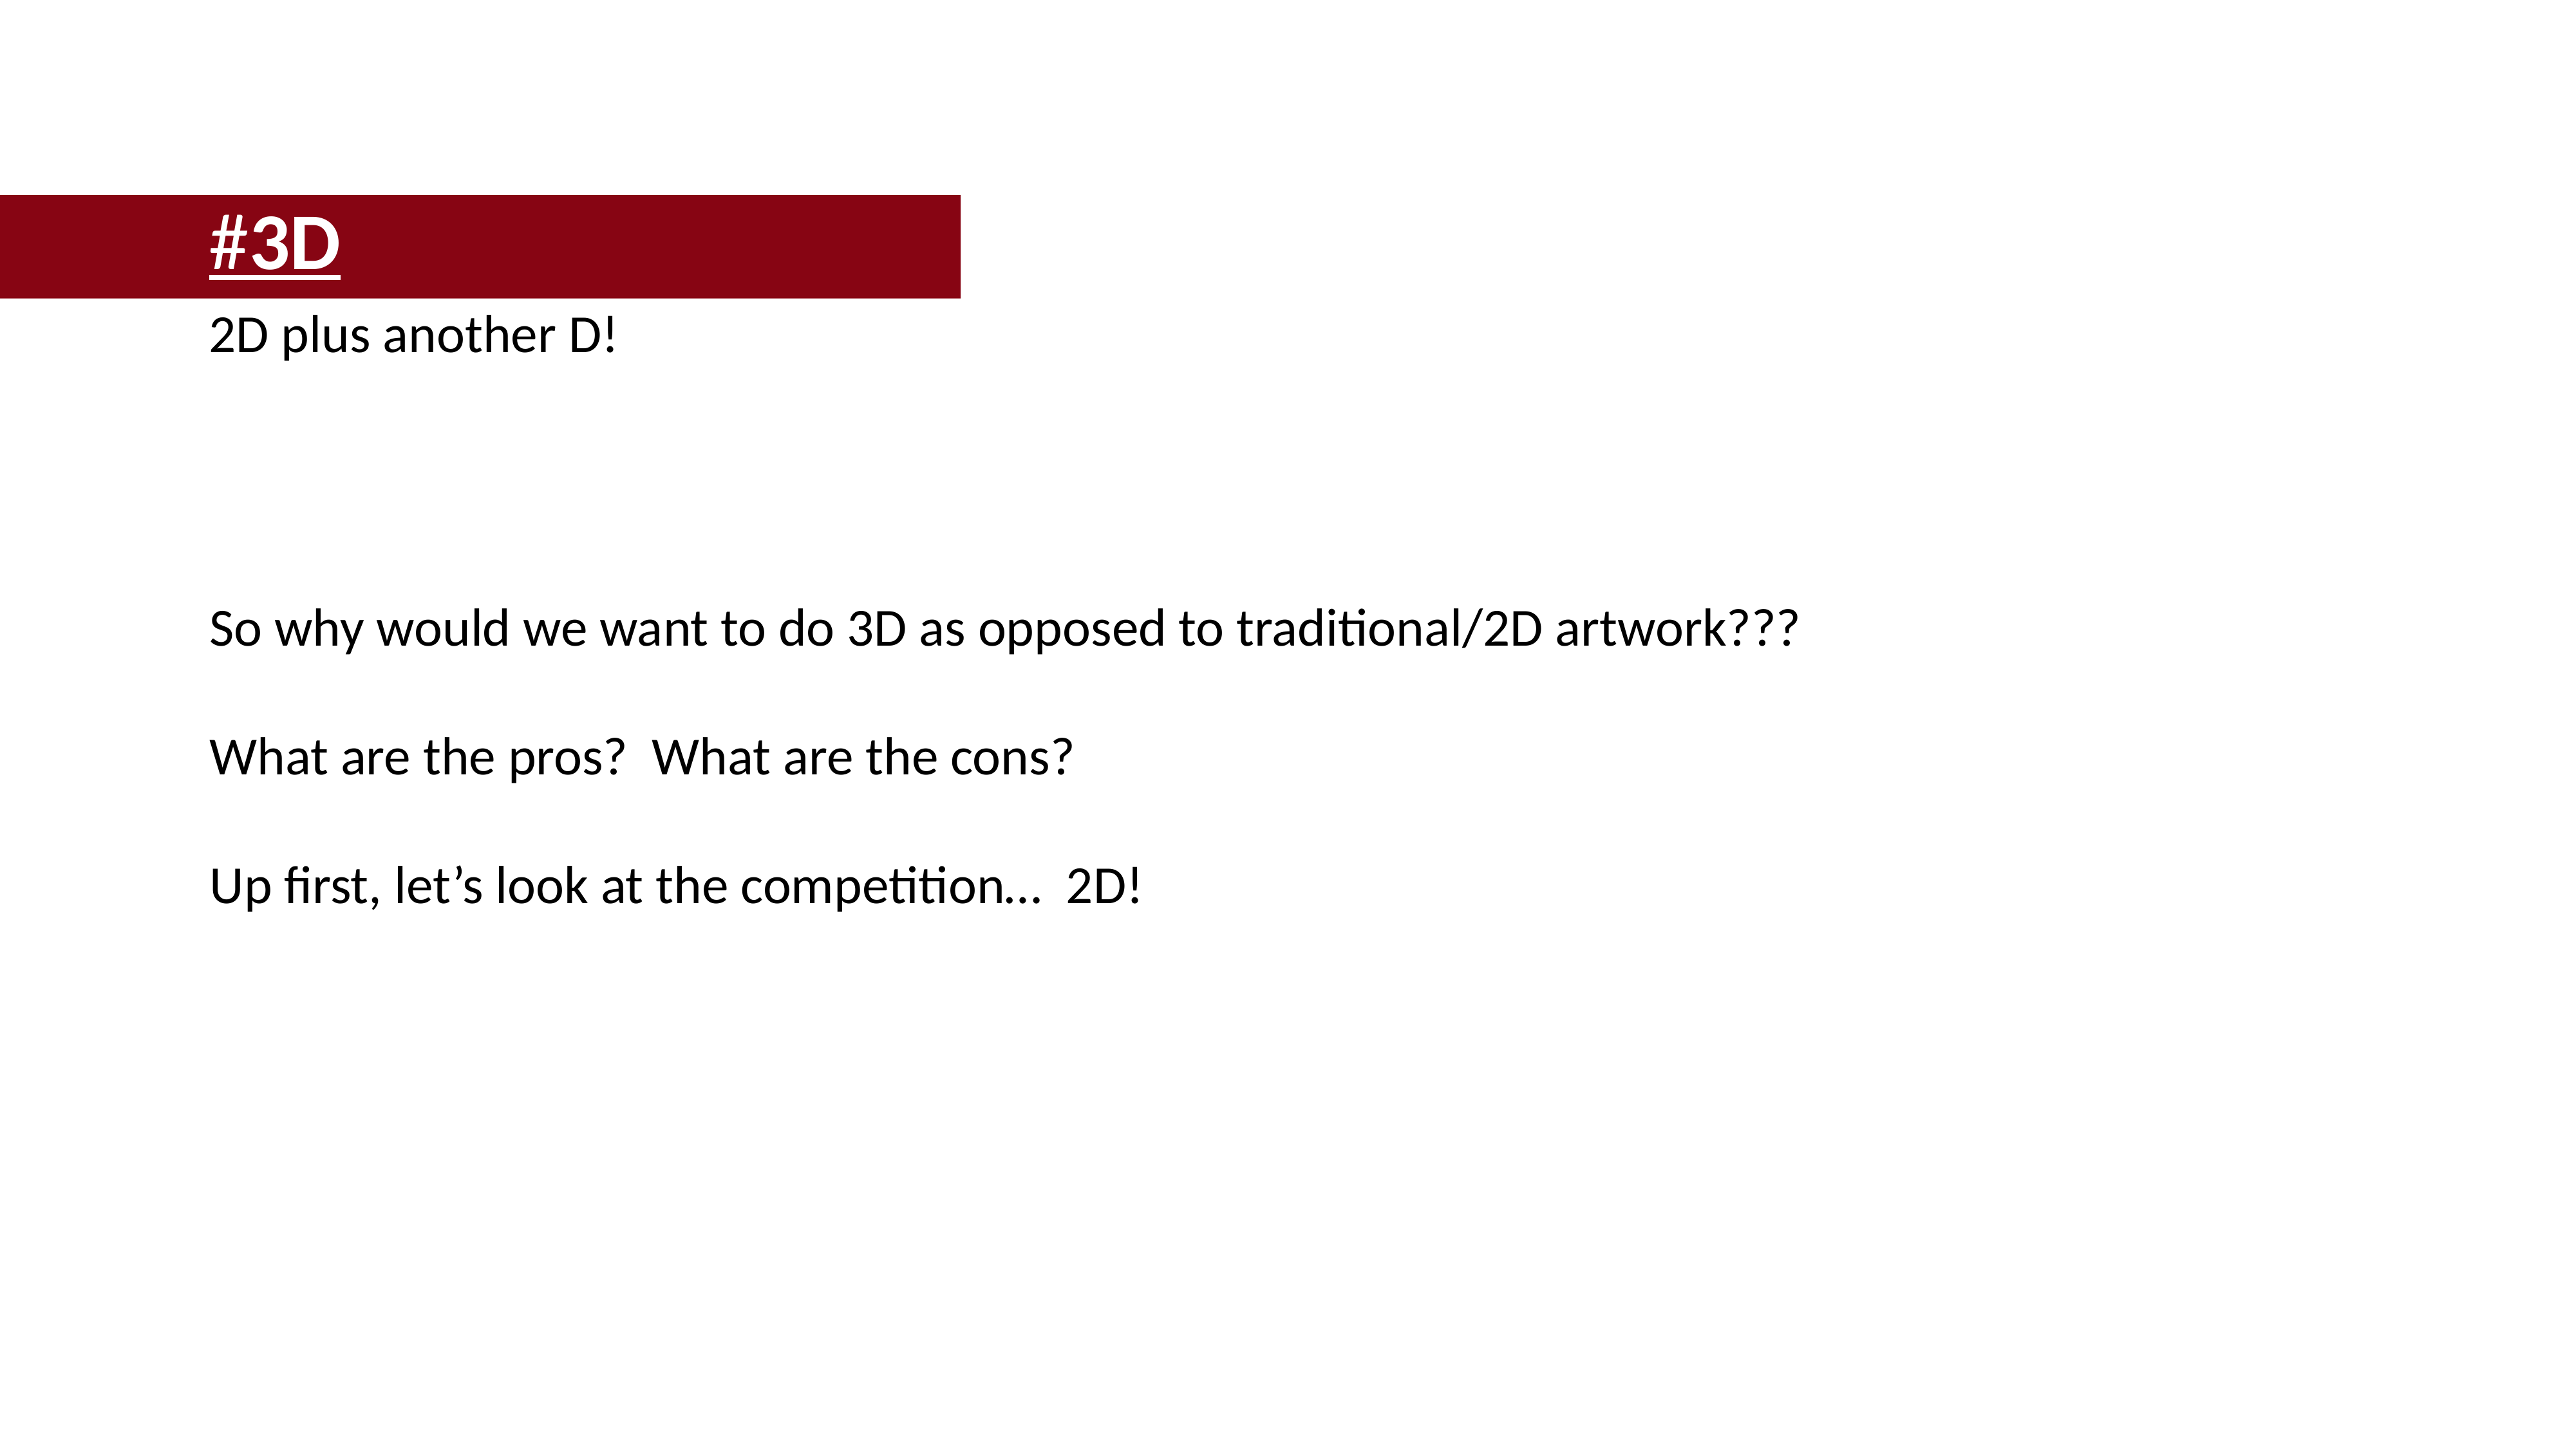

#3D
2D plus another D!

So why would we want to do 3D as opposed to traditional/2D artwork???

What are the pros?  What are the cons?

Up first, let’s look at the competition…  2D!